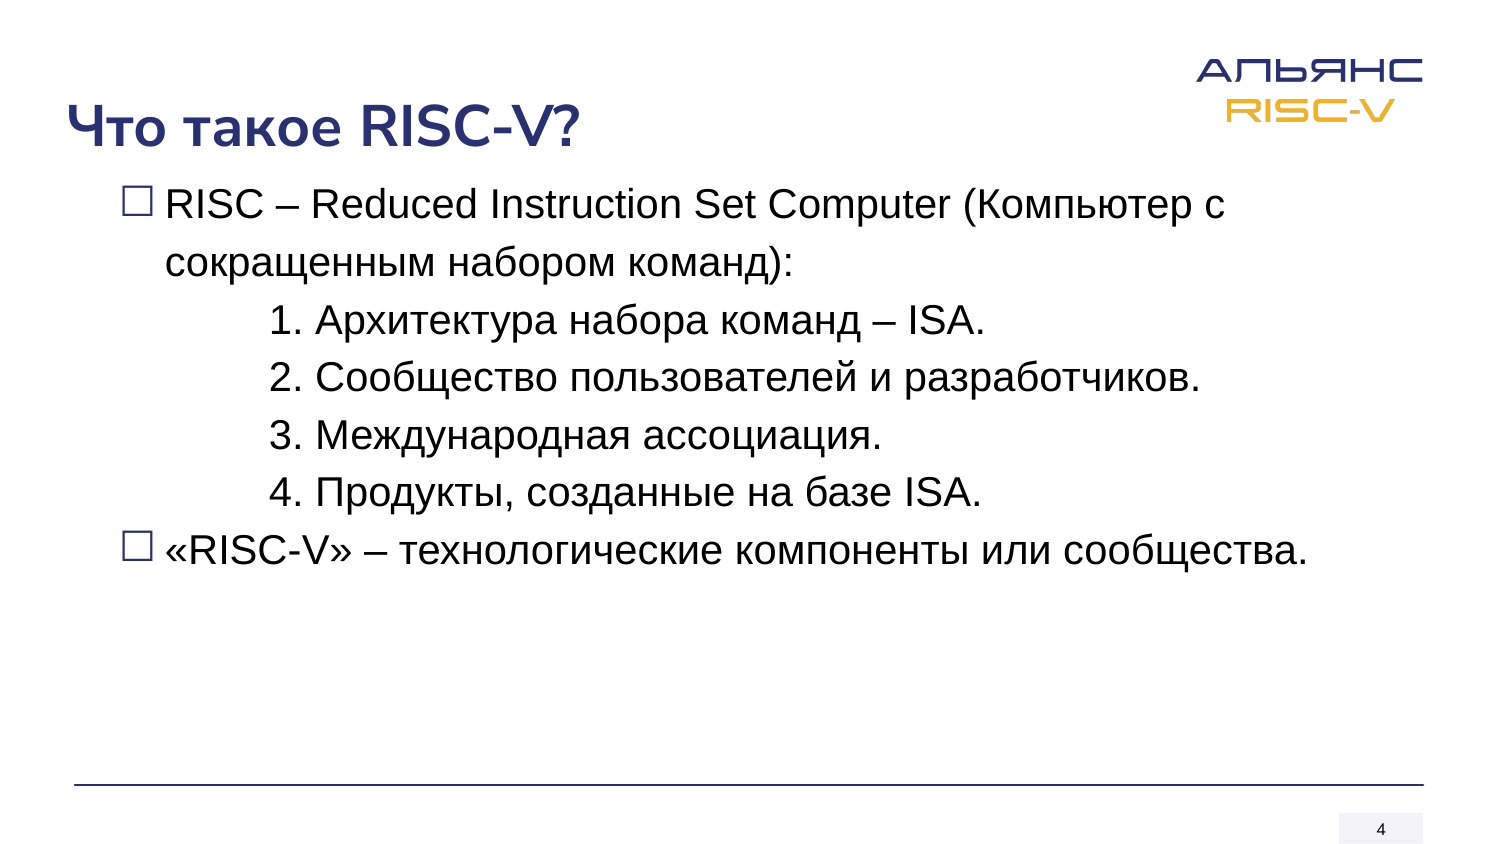

# Что такое RISC-V?
RISC – Reduced Instruction Set Computer (Компьютер с сокращенным набором команд):
	1. Архитектура набора команд – ISA.
	2. Сообщество пользователей и разработчиков.
	3. Международная ассоциация.
	4. Продукты, созданные на базе ISA.
«RISC-V» – технологические компоненты или сообщества.